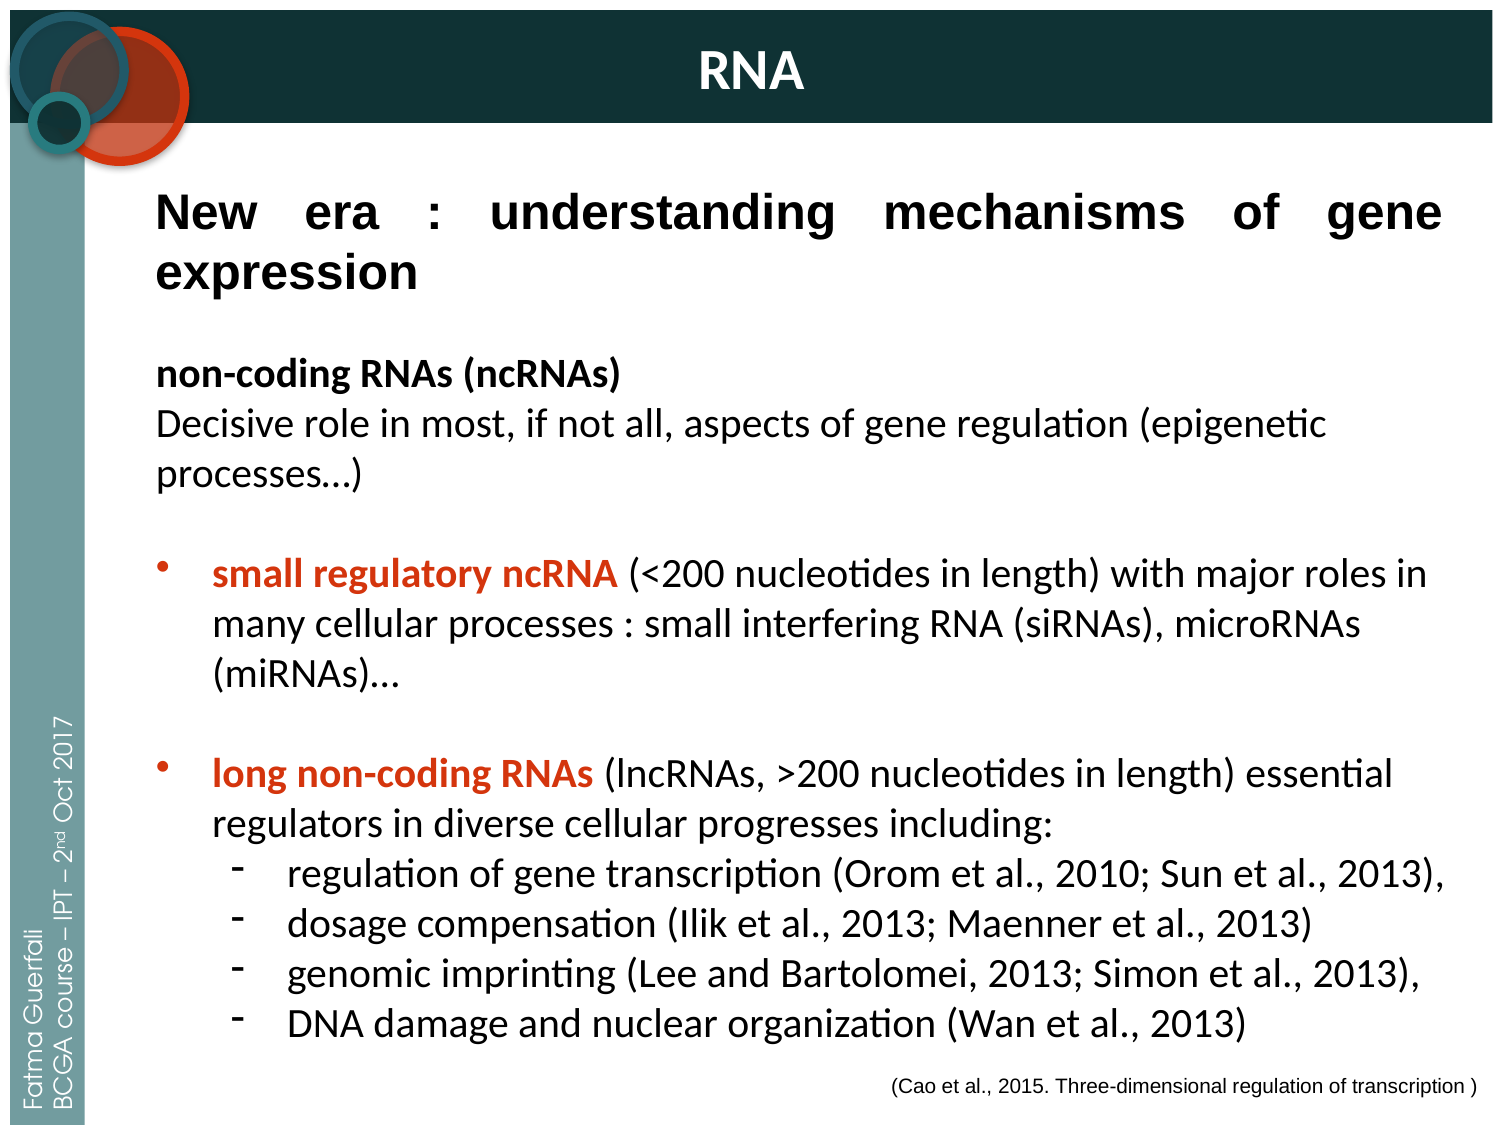

RNA

New era : understanding mechanisms of gene expression
non-coding RNAs (ncRNAs)
Decisive role in most, if not all, aspects of gene regulation (epigenetic processes…)

small regulatory ncRNA (<200 nucleotides in length) with major roles in many cellular processes : small interfering RNA (siRNAs), microRNAs (miRNAs)…

long non-coding RNAs (lncRNAs, >200 nucleotides in length) essential regulators in diverse cellular progresses including:
regulation of gene transcription (Orom et al., 2010; Sun et al., 2013),
dosage compensation (Ilik et al., 2013; Maenner et al., 2013)
genomic imprinting (Lee and Bartolomei, 2013; Simon et al., 2013),
DNA damage and nuclear organization (Wan et al., 2013)

Fatma Guerfali
BCGA course – IPT – 2nd Oct 2017
(Cao et al., 2015. Three-dimensional regulation of transcription )